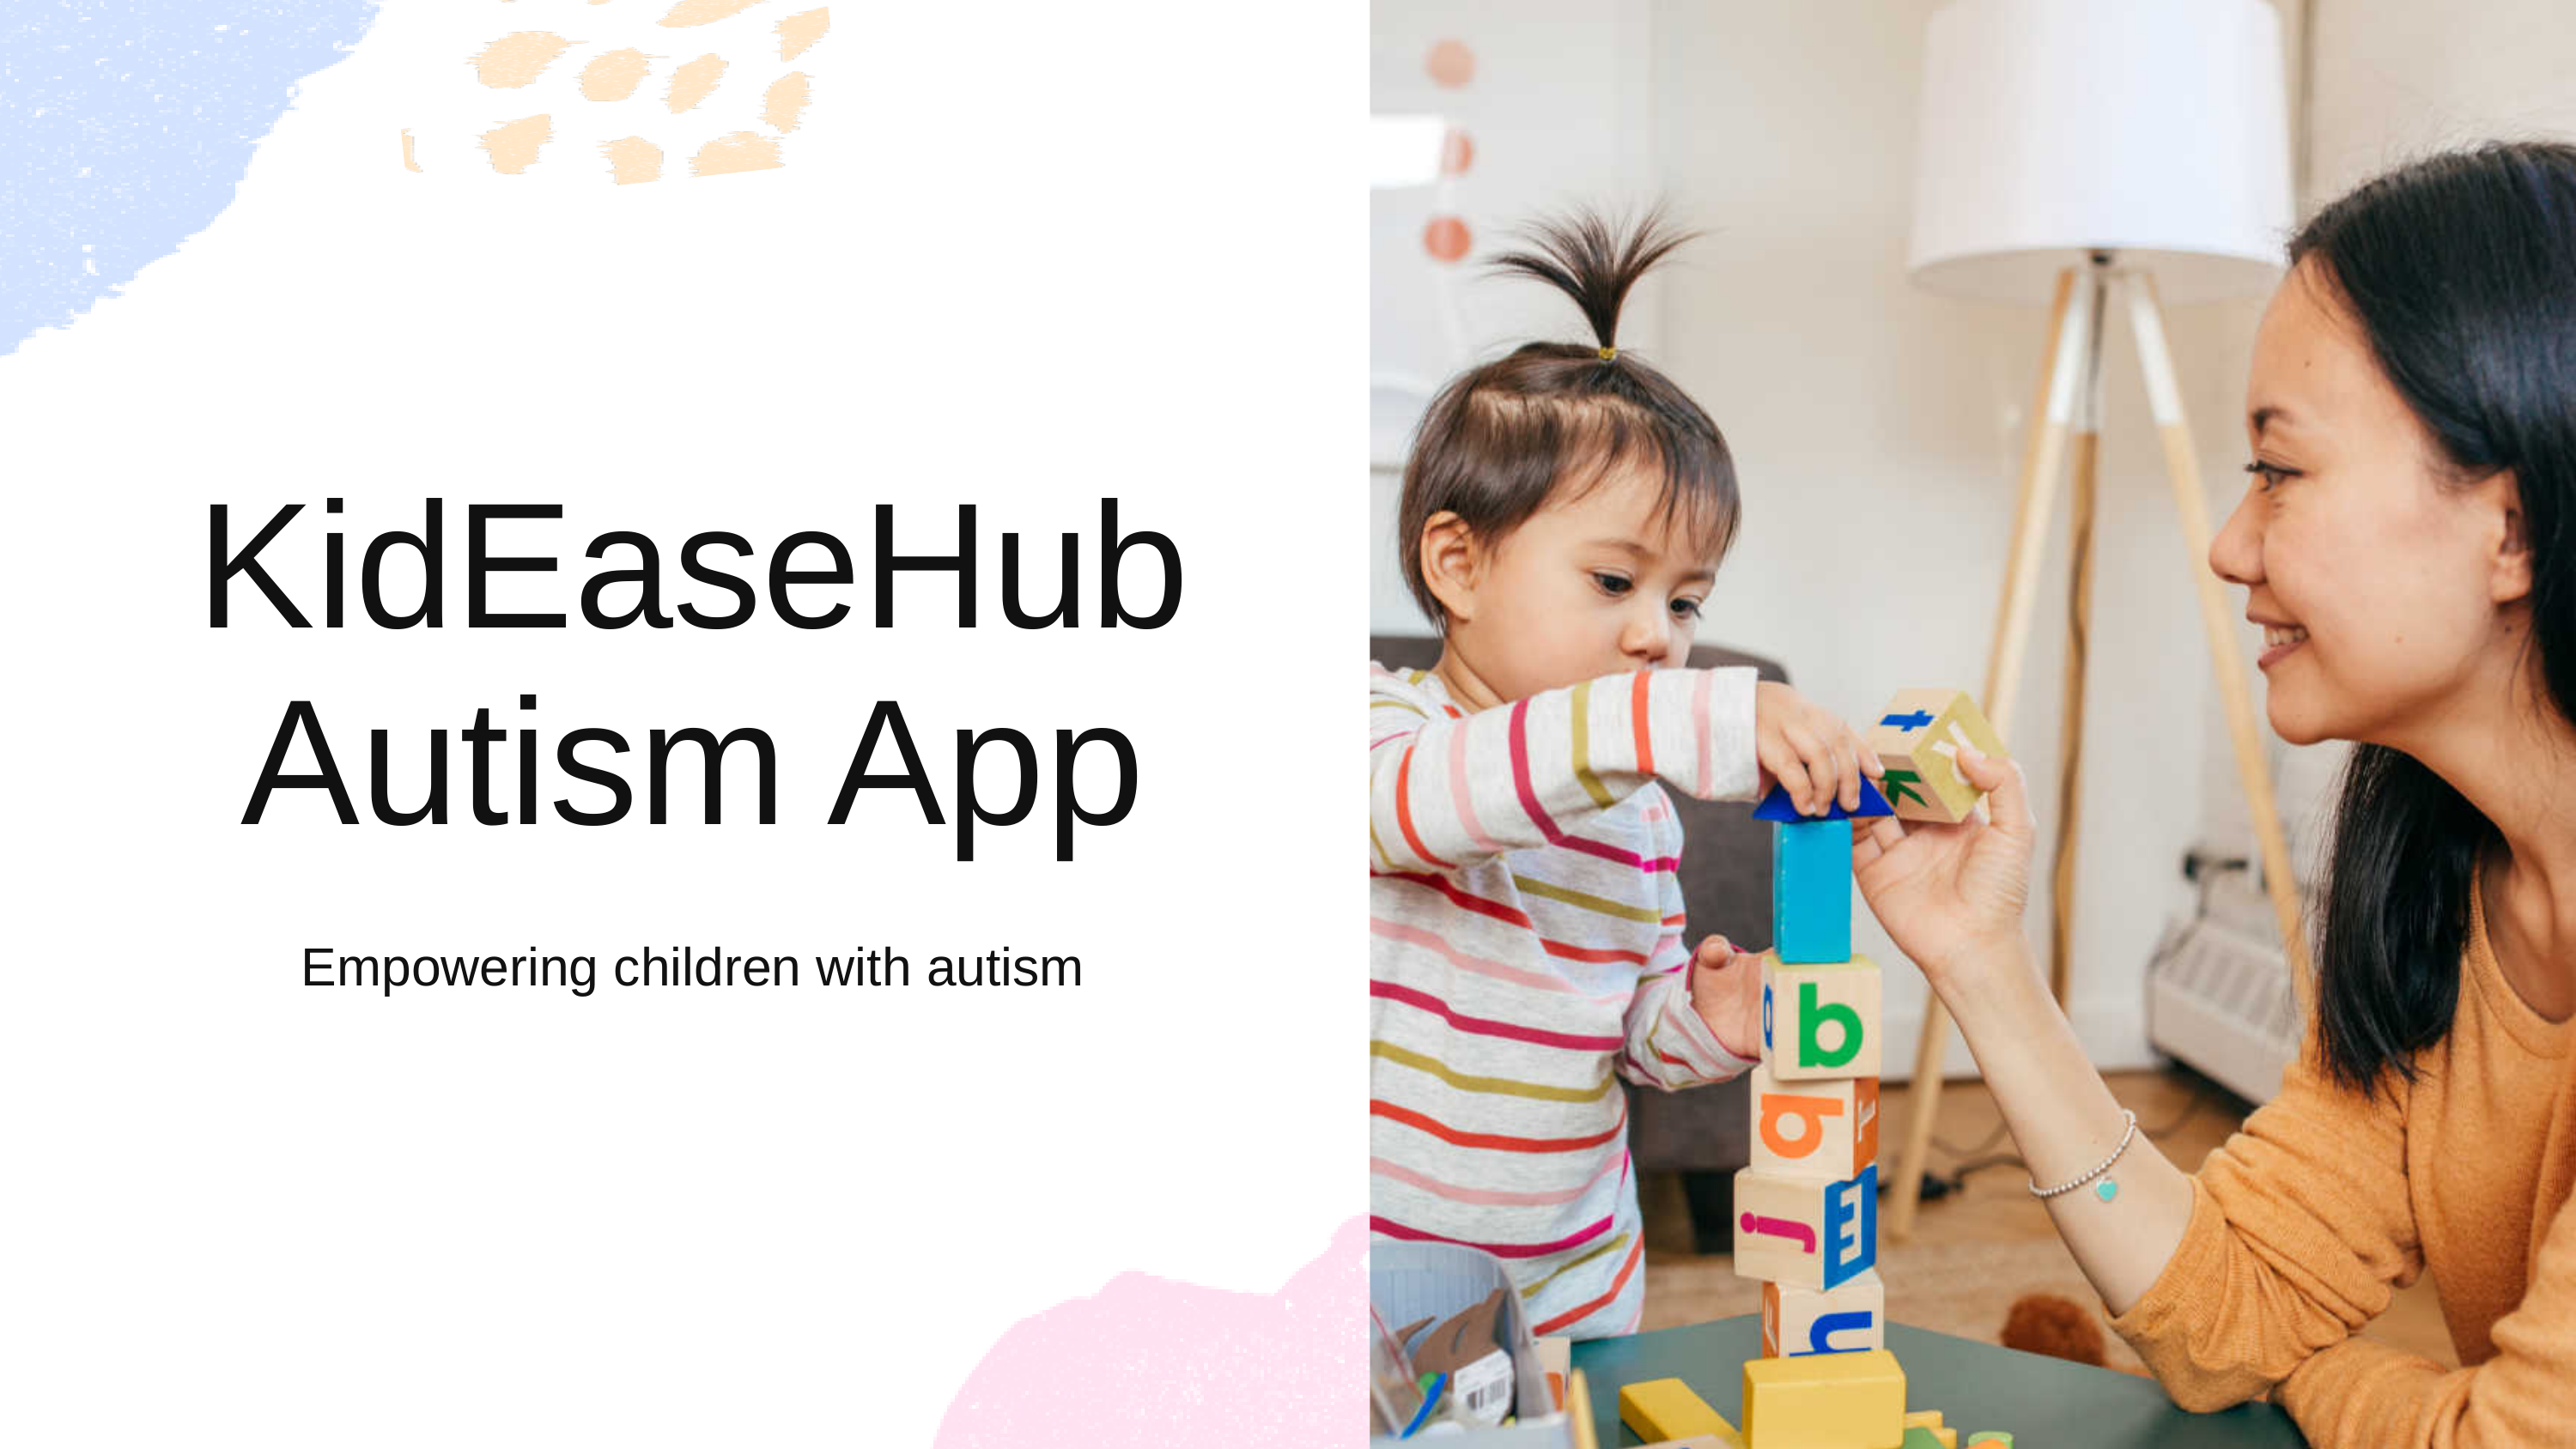

KidEaseHub Autism App
Empowering children with autism